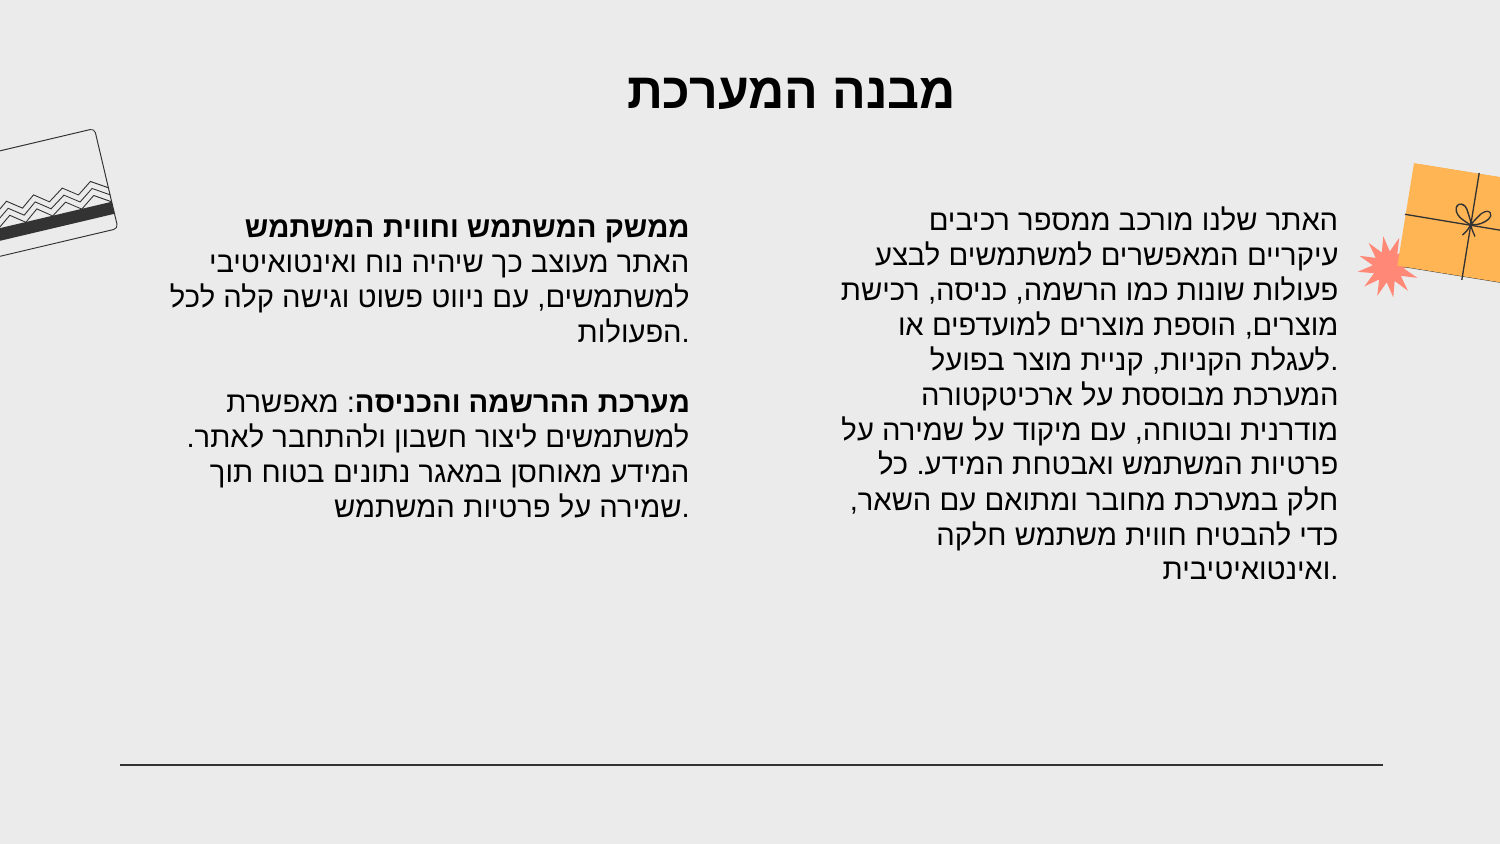

מבנה המערכת

האתר שלנו מורכב ממספר רכיבים עיקריים המאפשרים למשתמשים לבצע פעולות שונות כמו הרשמה, כניסה, רכישת מוצרים, הוספת מוצרים למועדפים או לעגלת הקניות, קניית מוצר בפועל.
המערכת מבוססת על ארכיטקטורה מודרנית ובטוחה, עם מיקוד על שמירה על פרטיות המשתמש ואבטחת המידע. כל חלק במערכת מחובר ומתואם עם השאר, כדי להבטיח חווית משתמש חלקה ואינטואיטיבית.

ממשק המשתמש וחווית המשתמש
 האתר מעוצב כך שיהיה נוח ואינטואיטיבי למשתמשים, עם ניווט פשוט וגישה קלה לכל הפעולות.

מערכת ההרשמה והכניסה: מאפשרת למשתמשים ליצור חשבון ולהתחבר לאתר. המידע מאוחסן במאגר נתונים בטוח תוך שמירה על פרטיות המשתמש.